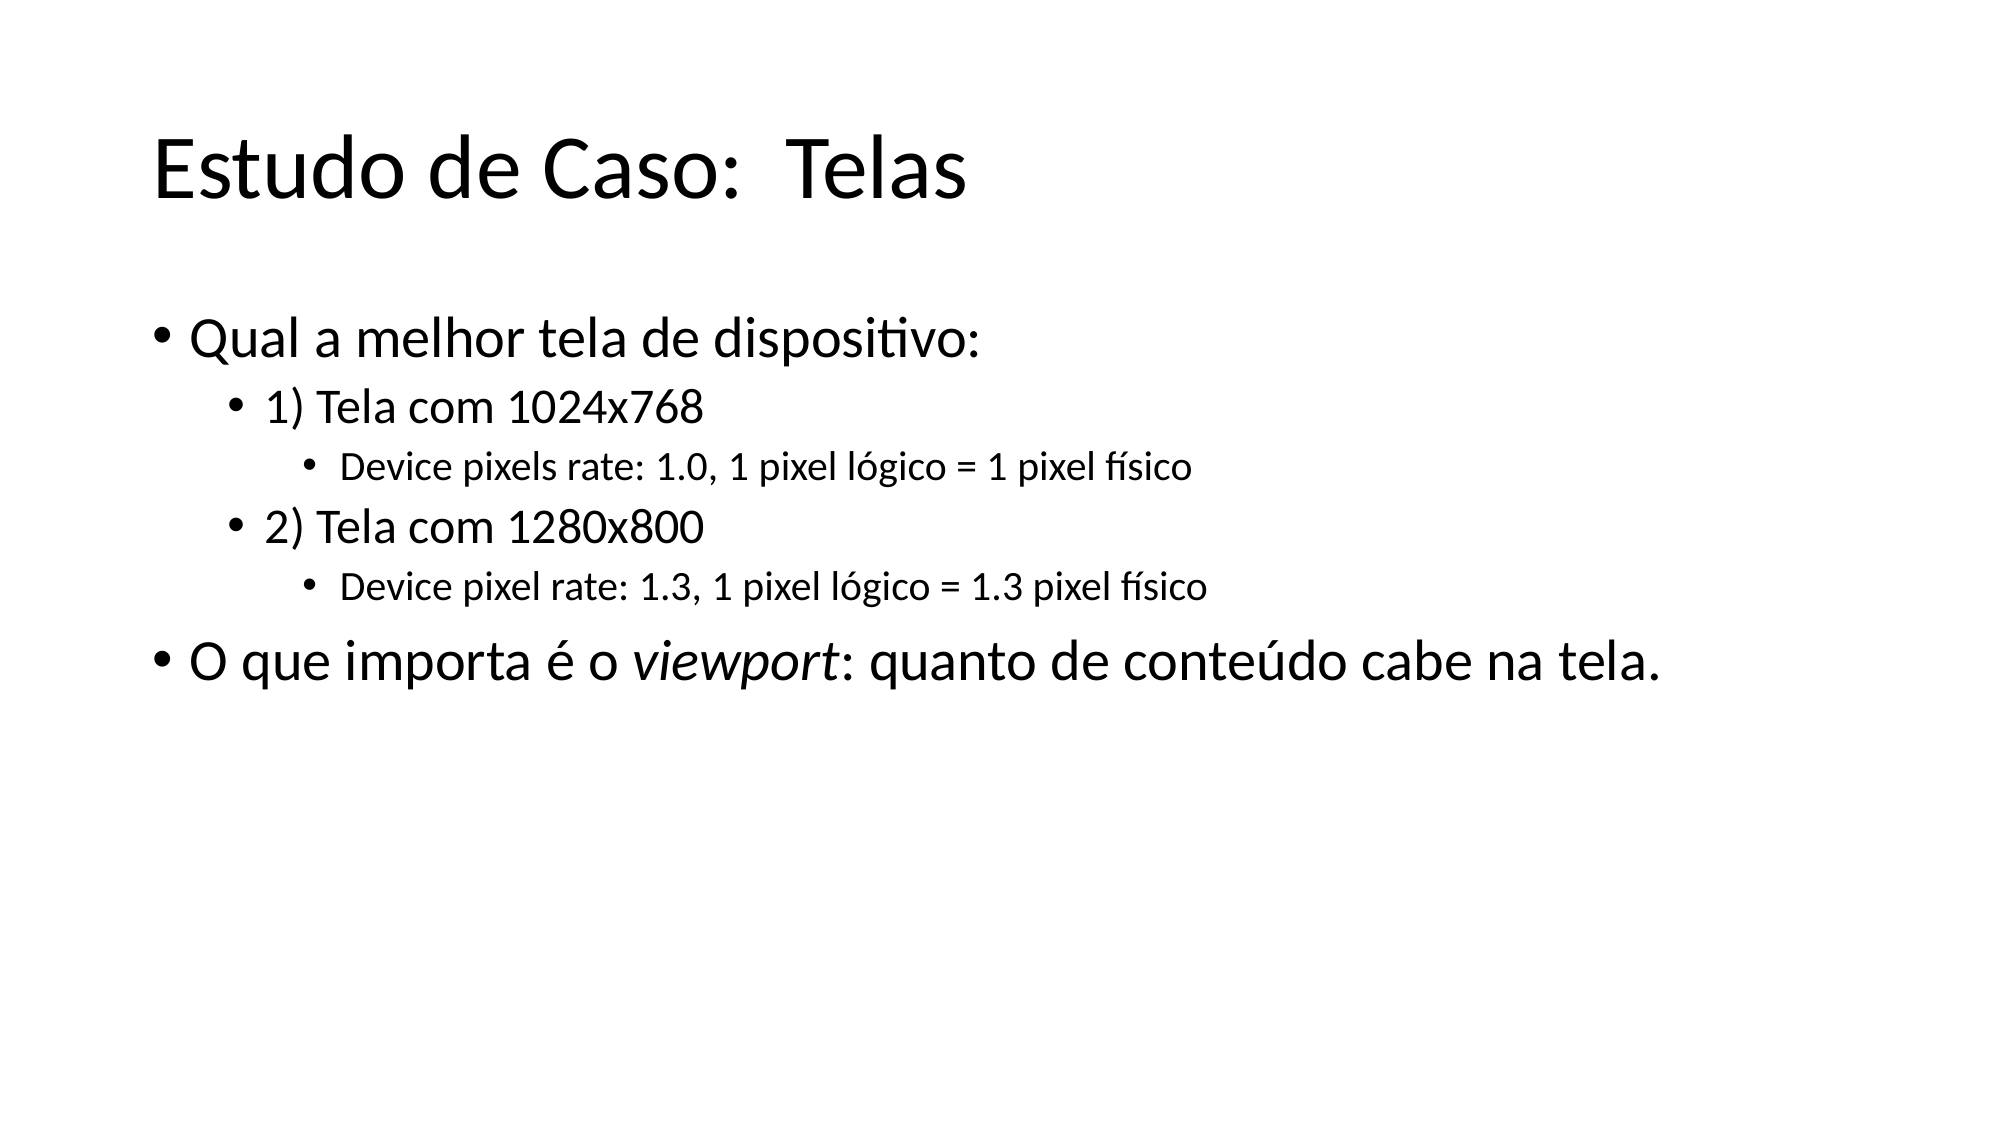

# Estudo de Caso:  Telas
Qual a melhor tela de dispositivo:
1) Tela com 1024x768
Device pixels rate: 1.0, 1 pixel lógico = 1 pixel físico
2) Tela com 1280x800
Device pixel rate: 1.3, 1 pixel lógico = 1.3 pixel físico
O que importa é o viewport: quanto de conteúdo cabe na tela.